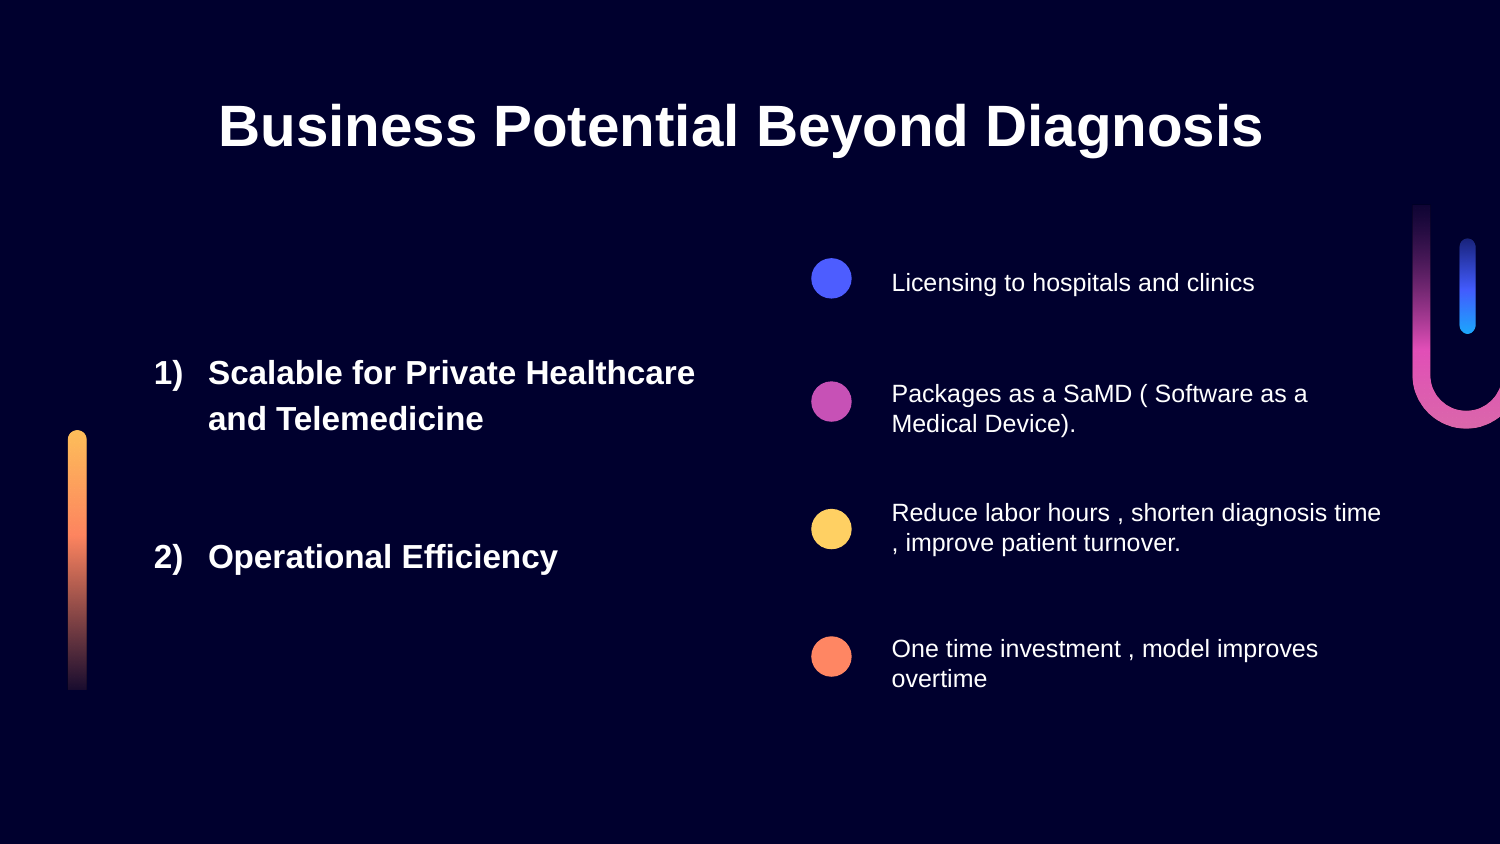

# Business Potential Beyond Diagnosis
Licensing to hospitals and clinics

Scalable for Private Healthcare and Telemedicine

Operational Efficiency
Packages as a SaMD ( Software as a Medical Device).

Reduce labor hours , shorten diagnosis time , improve patient turnover.

One time investment , model improves overtime